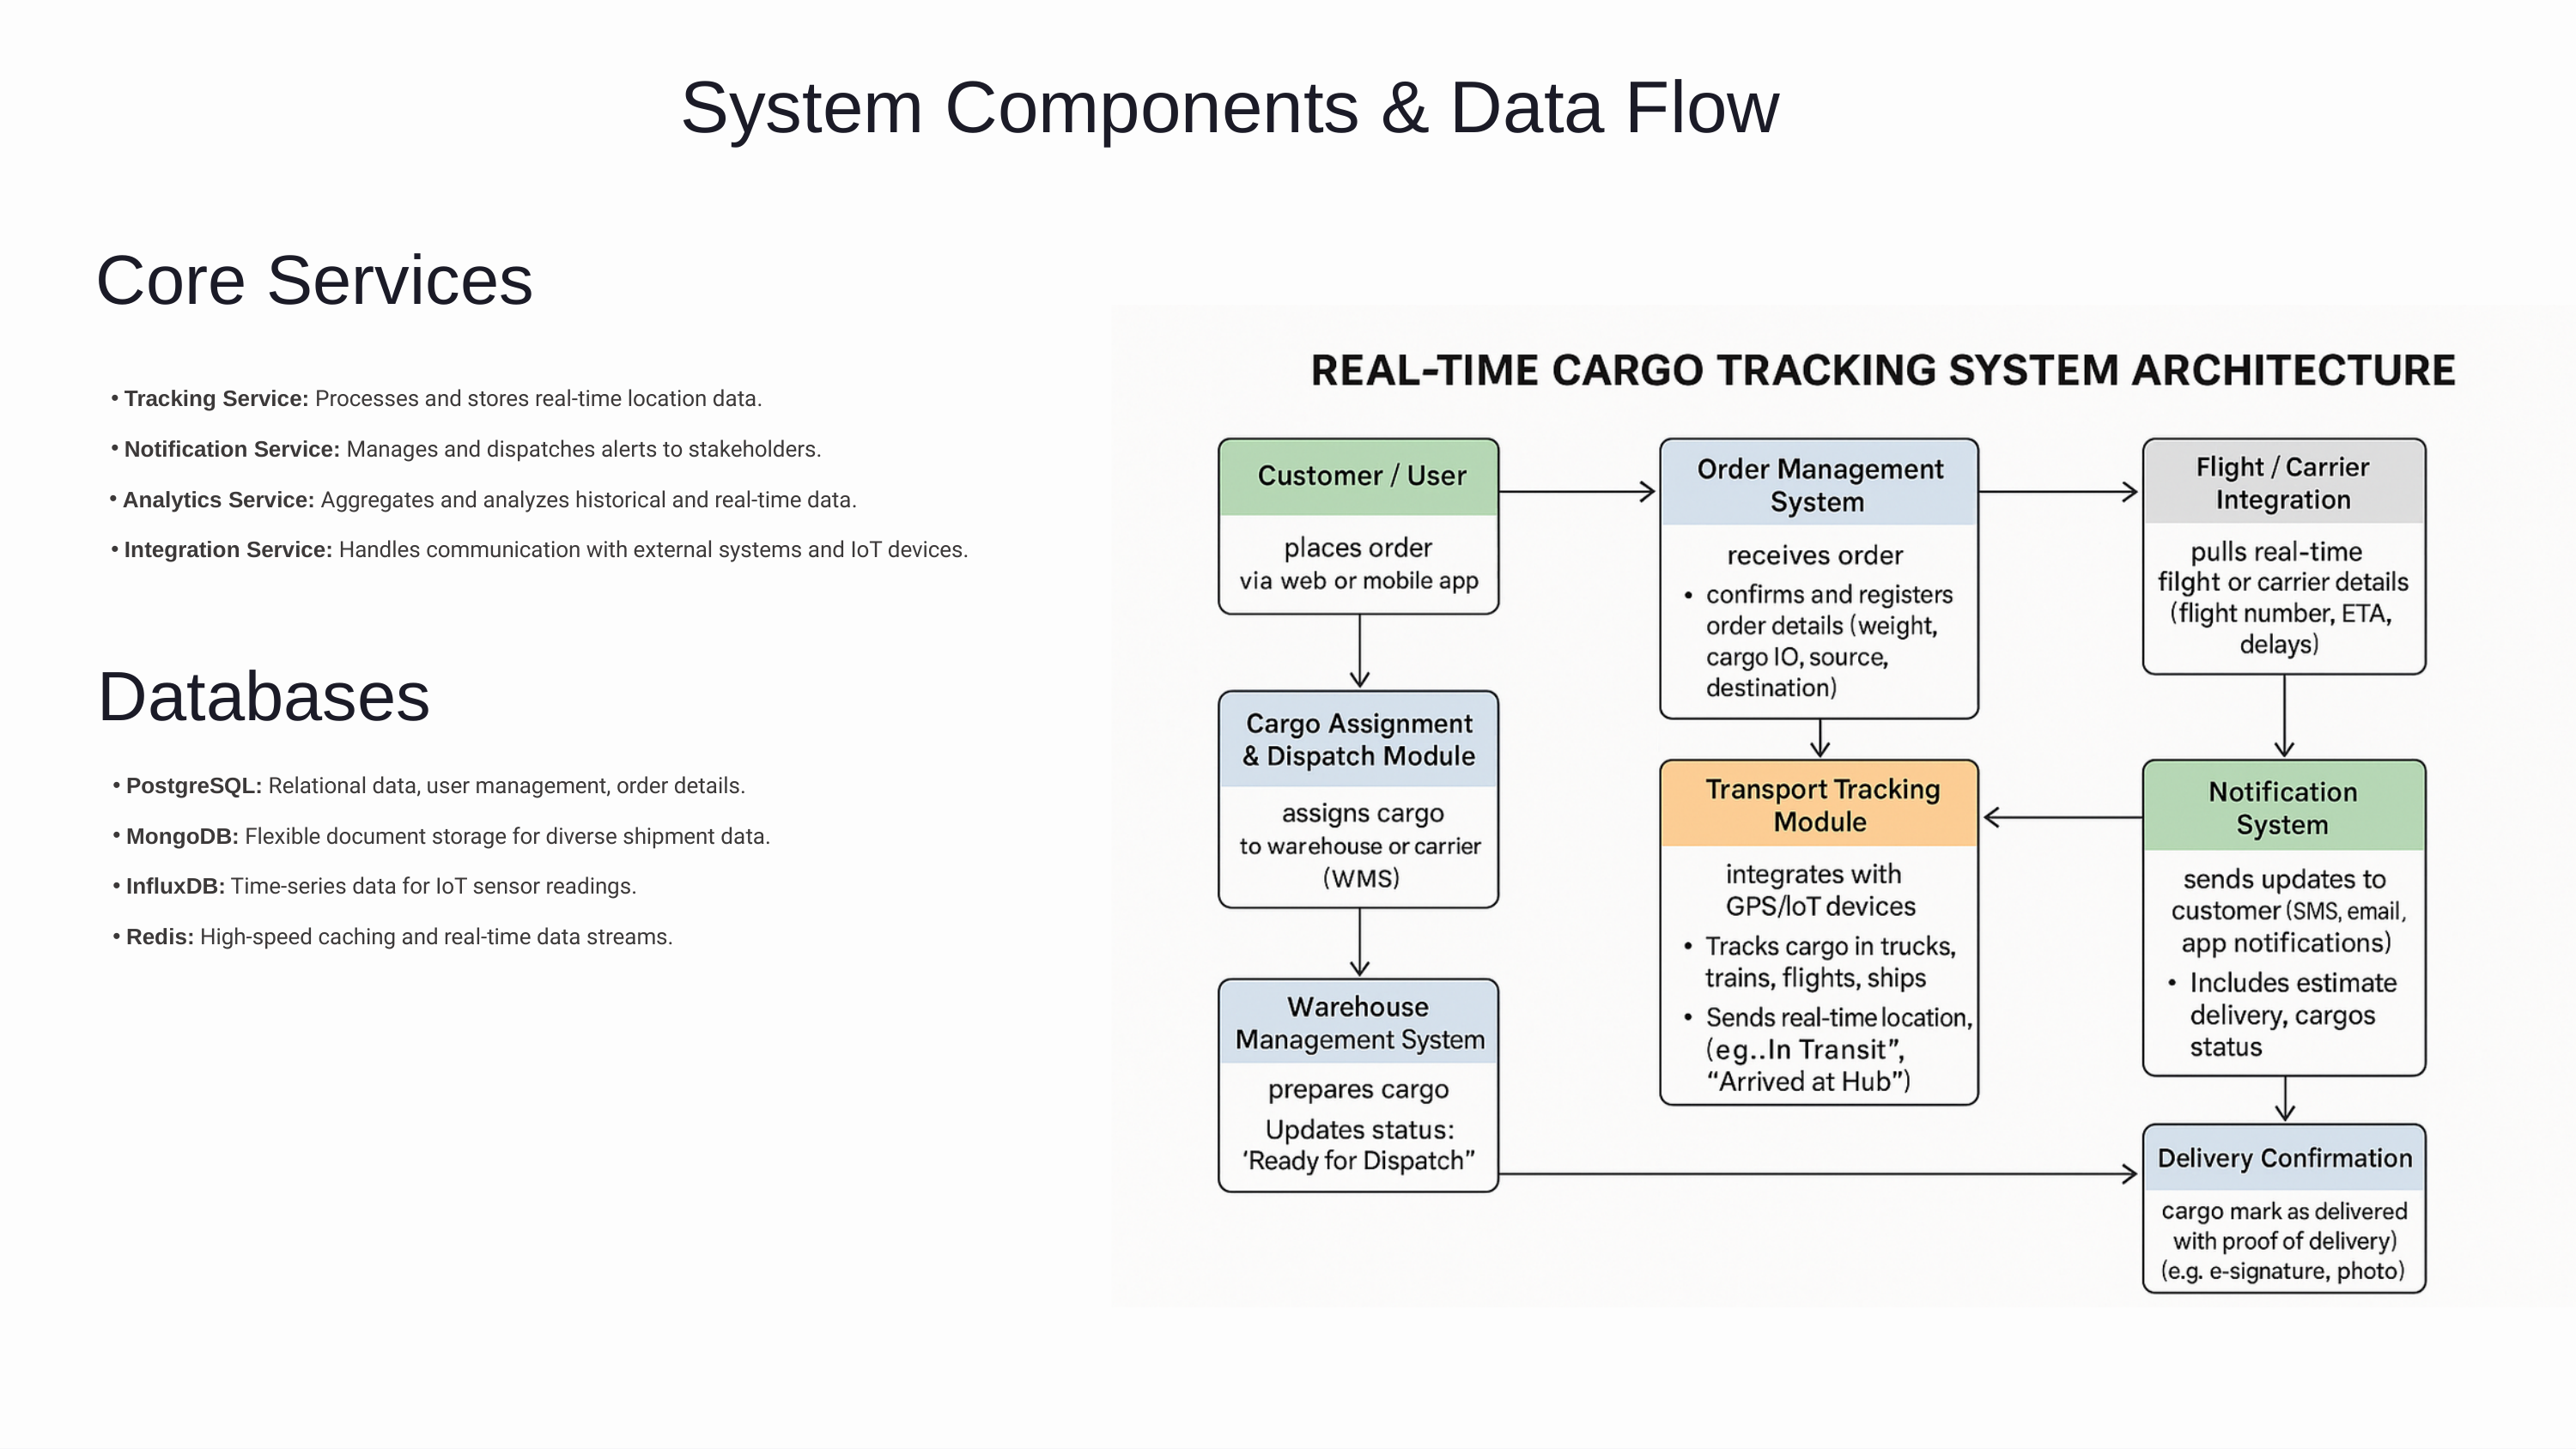

System Components & Data Flow
Core Services

Tracking Service: Processes and stores real-time location data.
Notification Service: Manages and dispatches alerts to stakeholders.
Analytics Service: Aggregates and analyzes historical and real-time data.
Integration Service: Handles communication with external systems and IoT devices.
Databases
PostgreSQL: Relational data, user management, order details.
MongoDB: Flexible document storage for diverse shipment data.
InfluxDB: Time-series data for IoT sensor readings.
Redis: High-speed caching and real-time data streams.